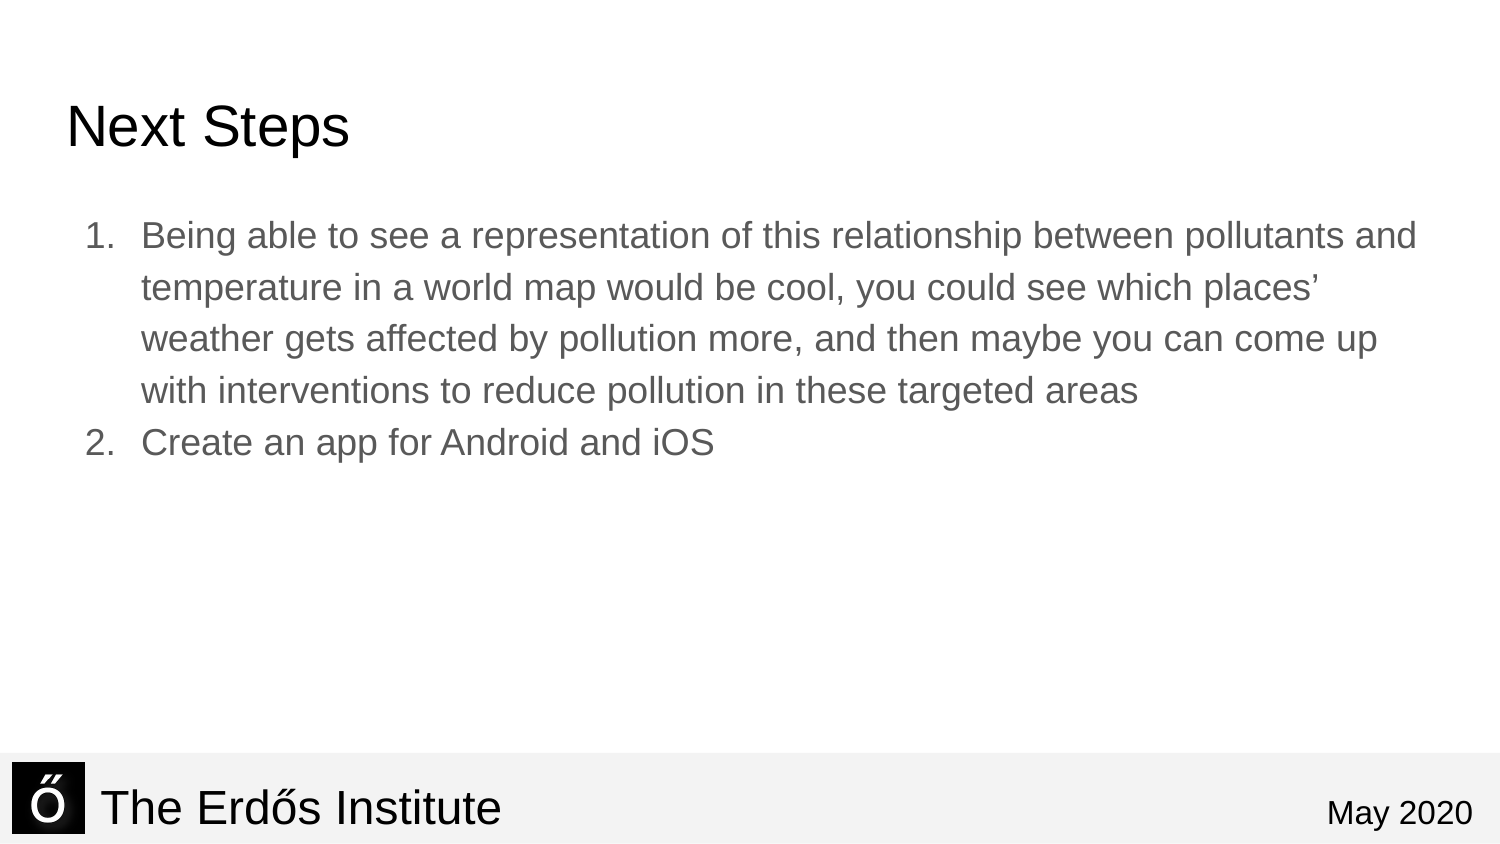

# Next Steps
Being able to see a representation of this relationship between pollutants and temperature in a world map would be cool, you could see which places’ weather gets affected by pollution more, and then maybe you can come up with interventions to reduce pollution in these targeted areas
Create an app for Android and iOS